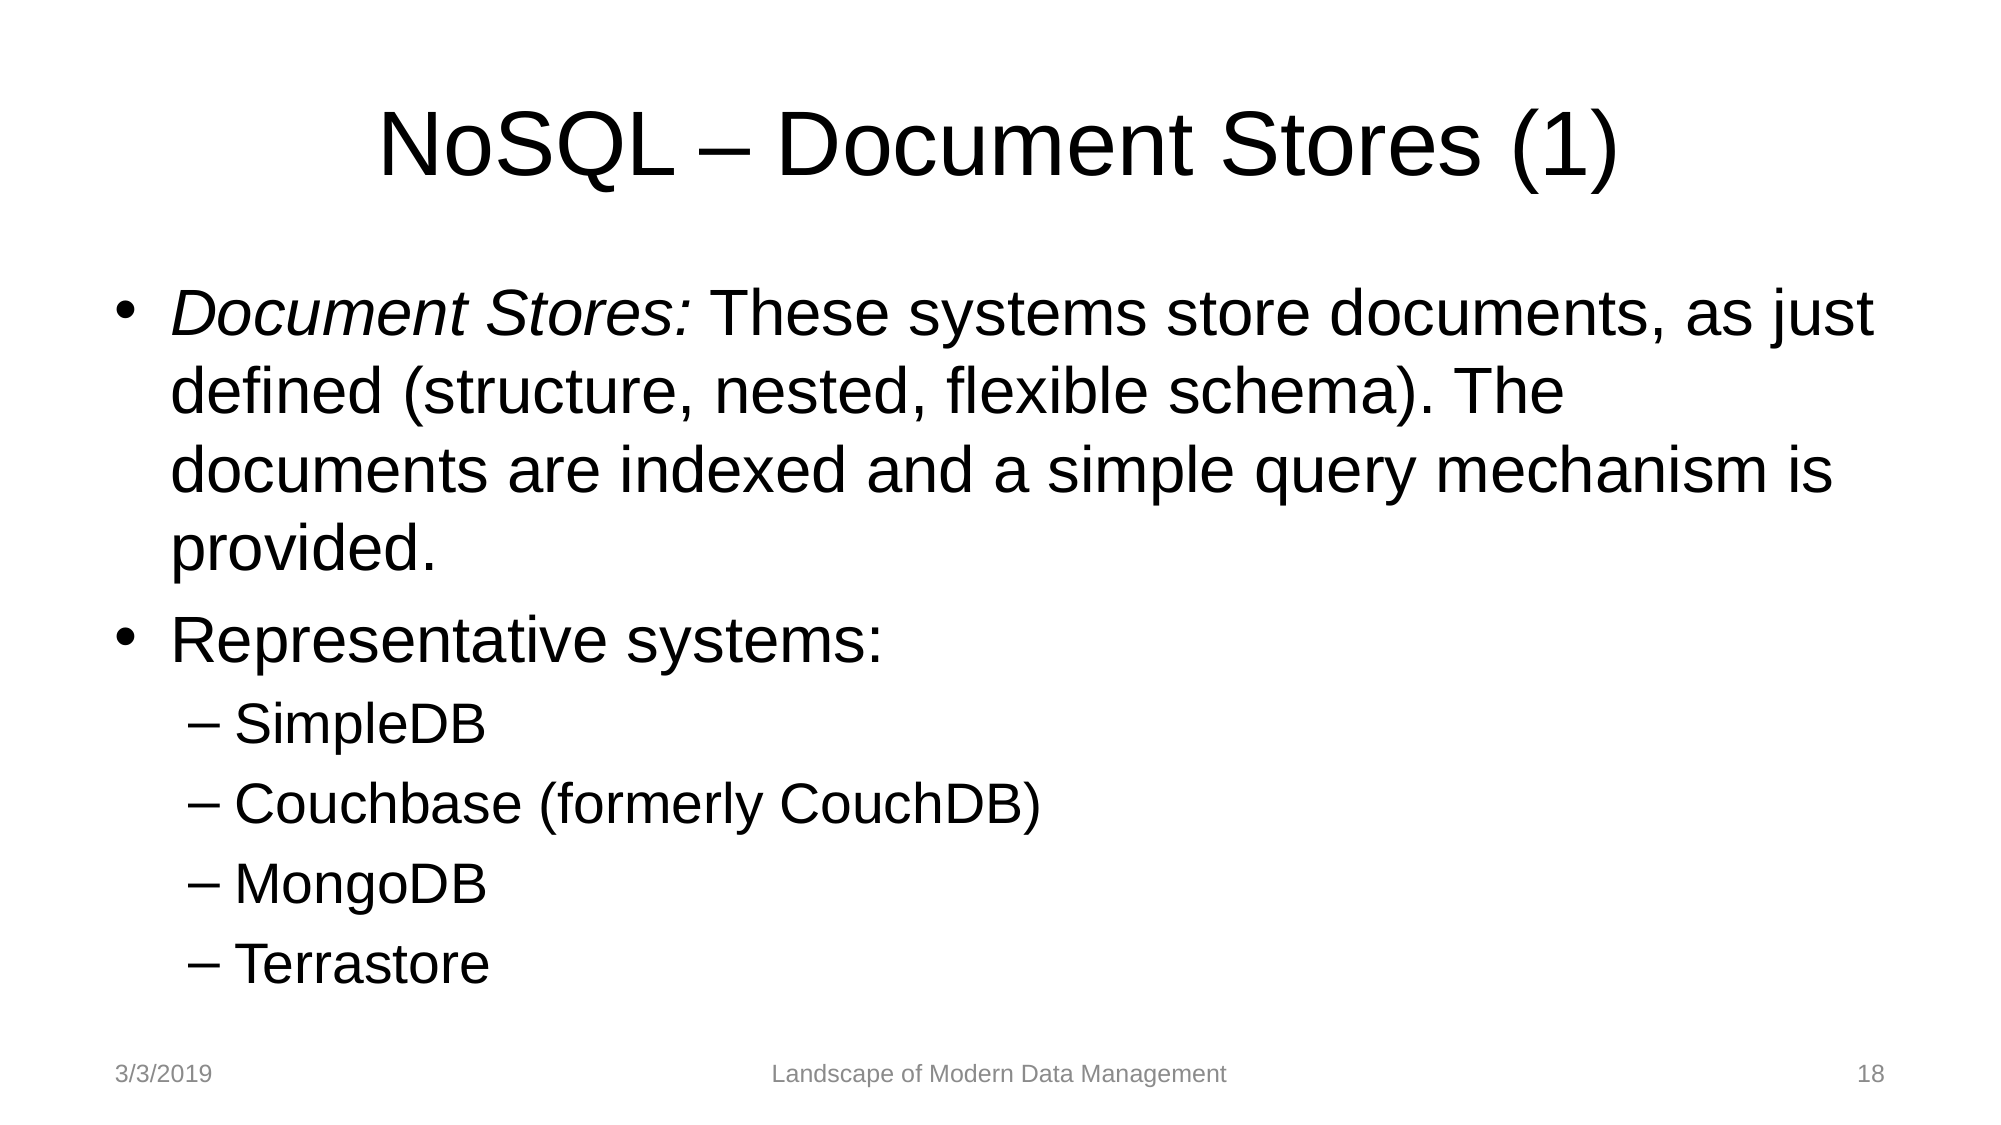

# NoSQL – Document Stores (1)
Document Stores: These systems store documents, as just defined (structure, nested, flexible schema). The documents are indexed and a simple query mechanism is provided.
Representative systems:
SimpleDB
Couchbase (formerly CouchDB)
MongoDB
Terrastore

3/3/2019
Landscape of Modern Data Management
18